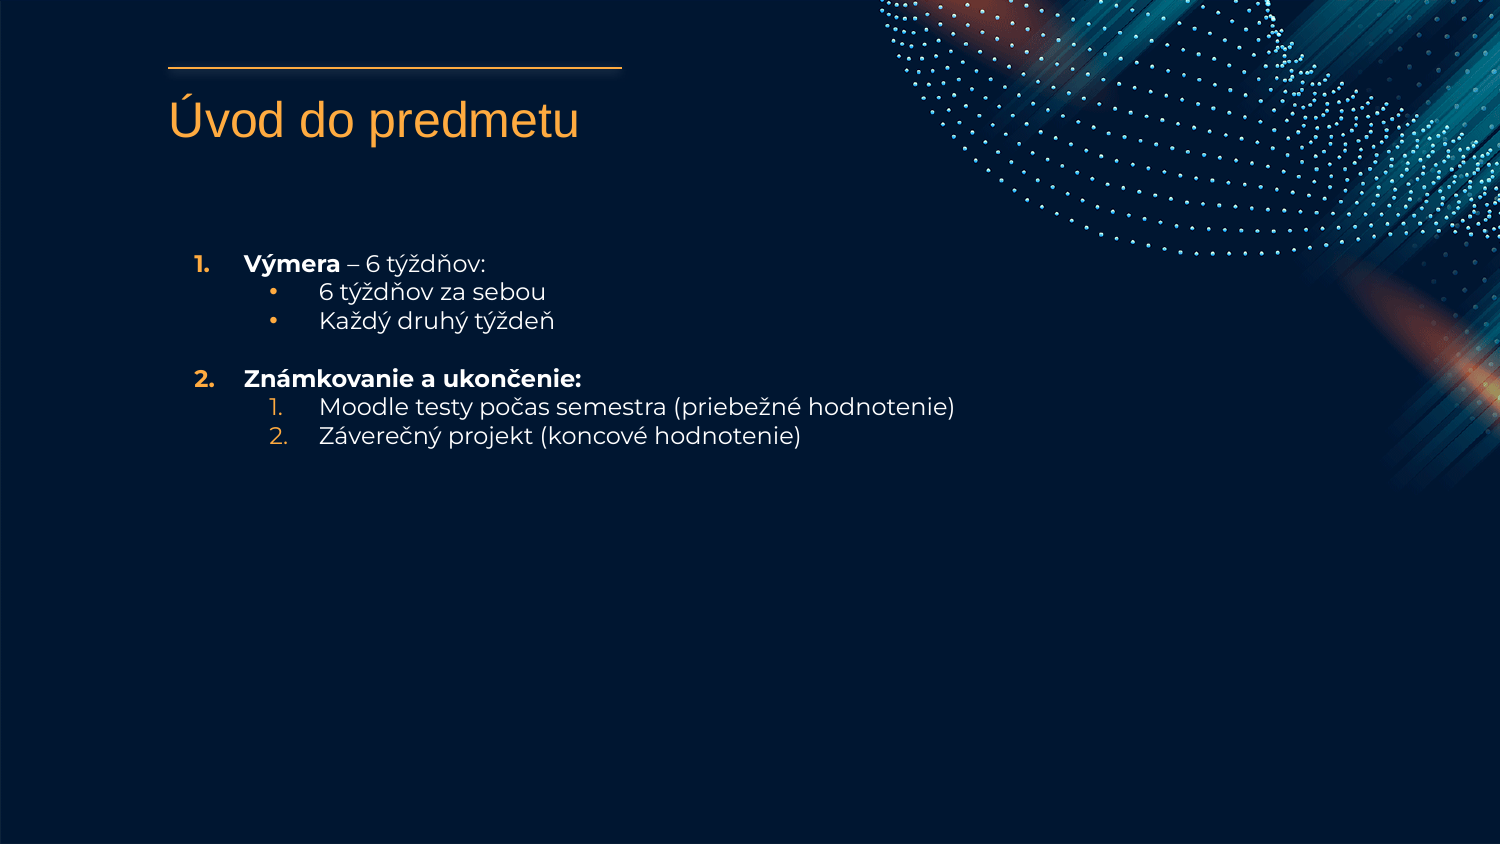

# Úvod do predmetu

Výmera – 6 týždňov:
6 týždňov za sebou
Každý druhý týždeň

Známkovanie a ukončenie:
Moodle testy počas semestra (priebežné hodnotenie)
Záverečný projekt (koncové hodnotenie)